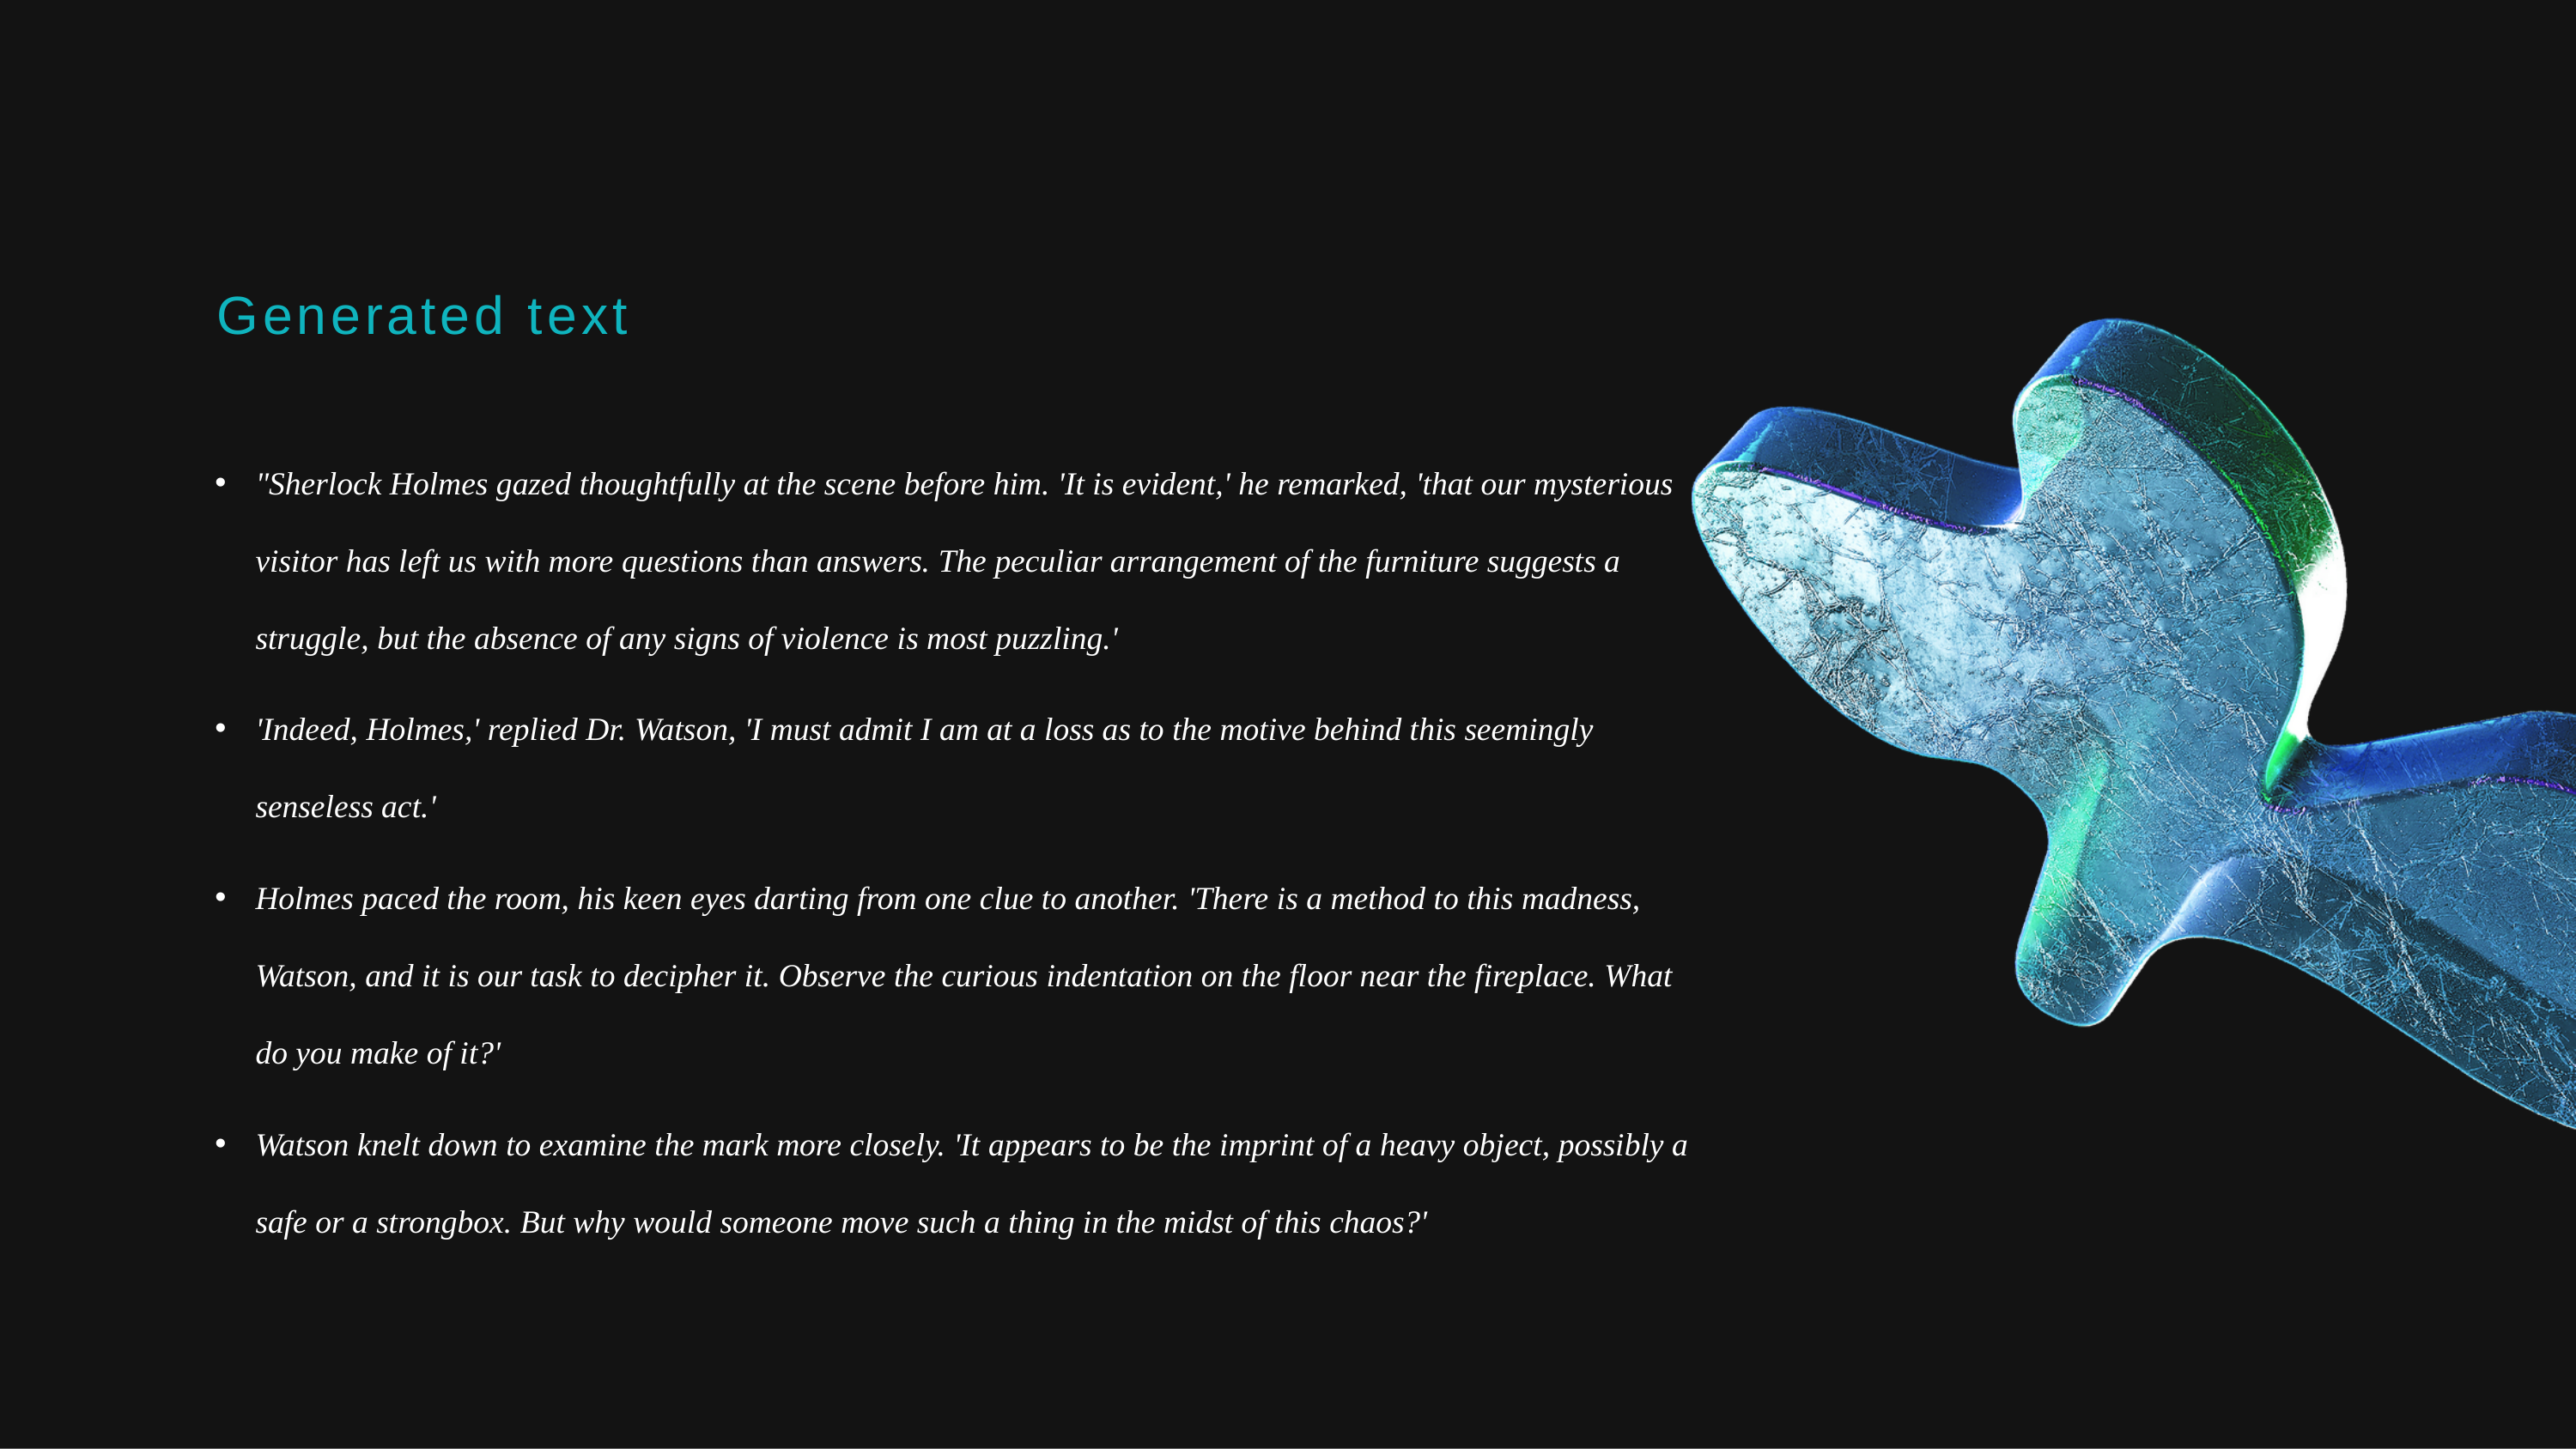

# Generated text

"Sherlock Holmes gazed thoughtfully at the scene before him. 'It is evident,' he remarked, 'that our mysterious visitor has left us with more questions than answers. The peculiar arrangement of the furniture suggests a struggle, but the absence of any signs of violence is most puzzling.'
'Indeed, Holmes,' replied Dr. Watson, 'I must admit I am at a loss as to the motive behind this seemingly senseless act.'
Holmes paced the room, his keen eyes darting from one clue to another. 'There is a method to this madness, Watson, and it is our task to decipher it. Observe the curious indentation on the floor near the fireplace. What do you make of it?'
Watson knelt down to examine the mark more closely. 'It appears to be the imprint of a heavy object, possibly a safe or a strongbox. But why would someone move such a thing in the midst of this chaos?'